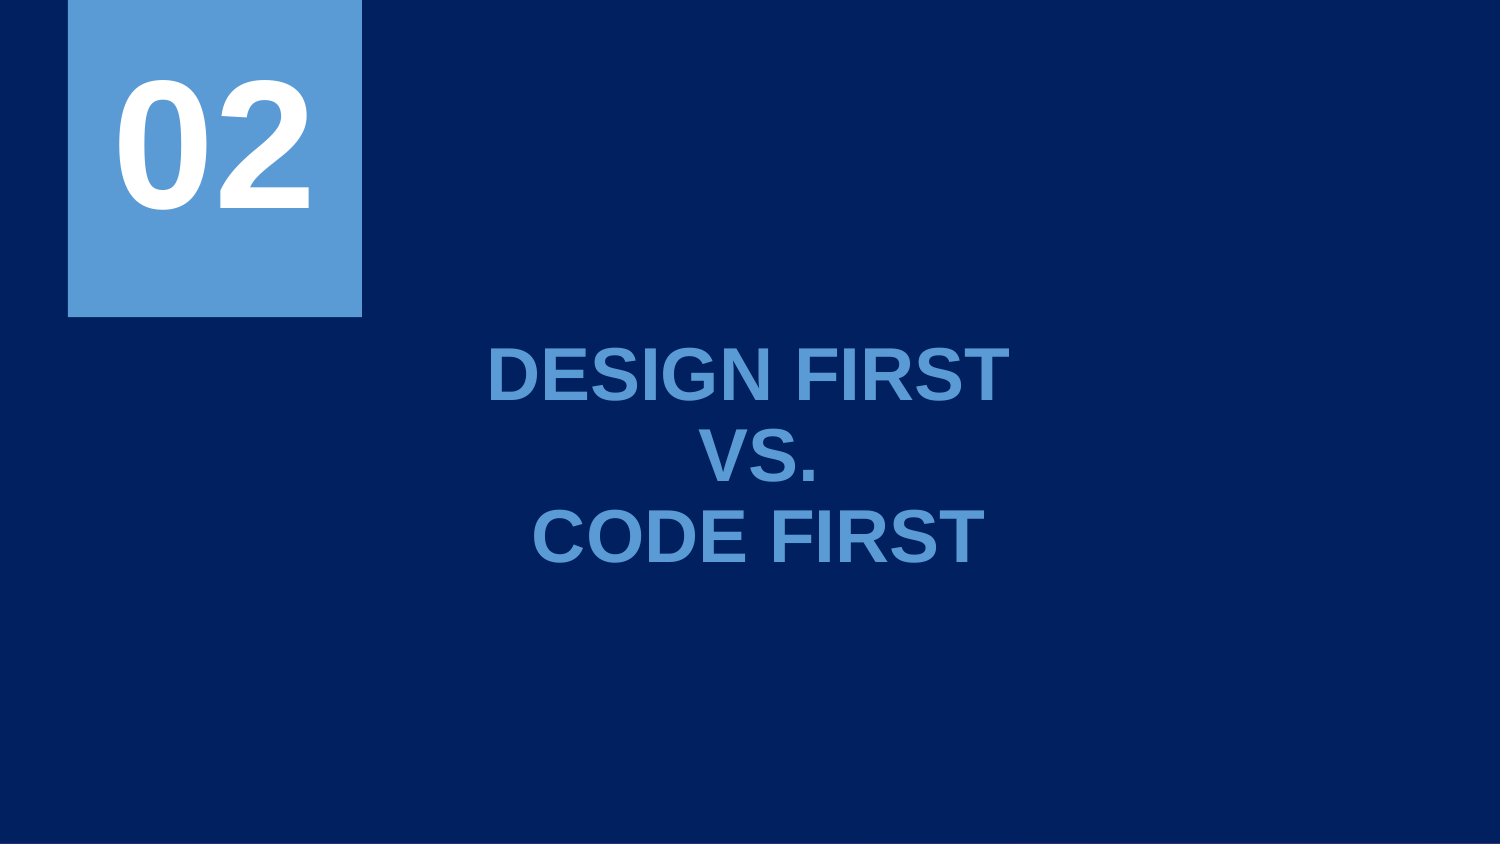

02
# DESIGN FIRST VS. CODE FIRST